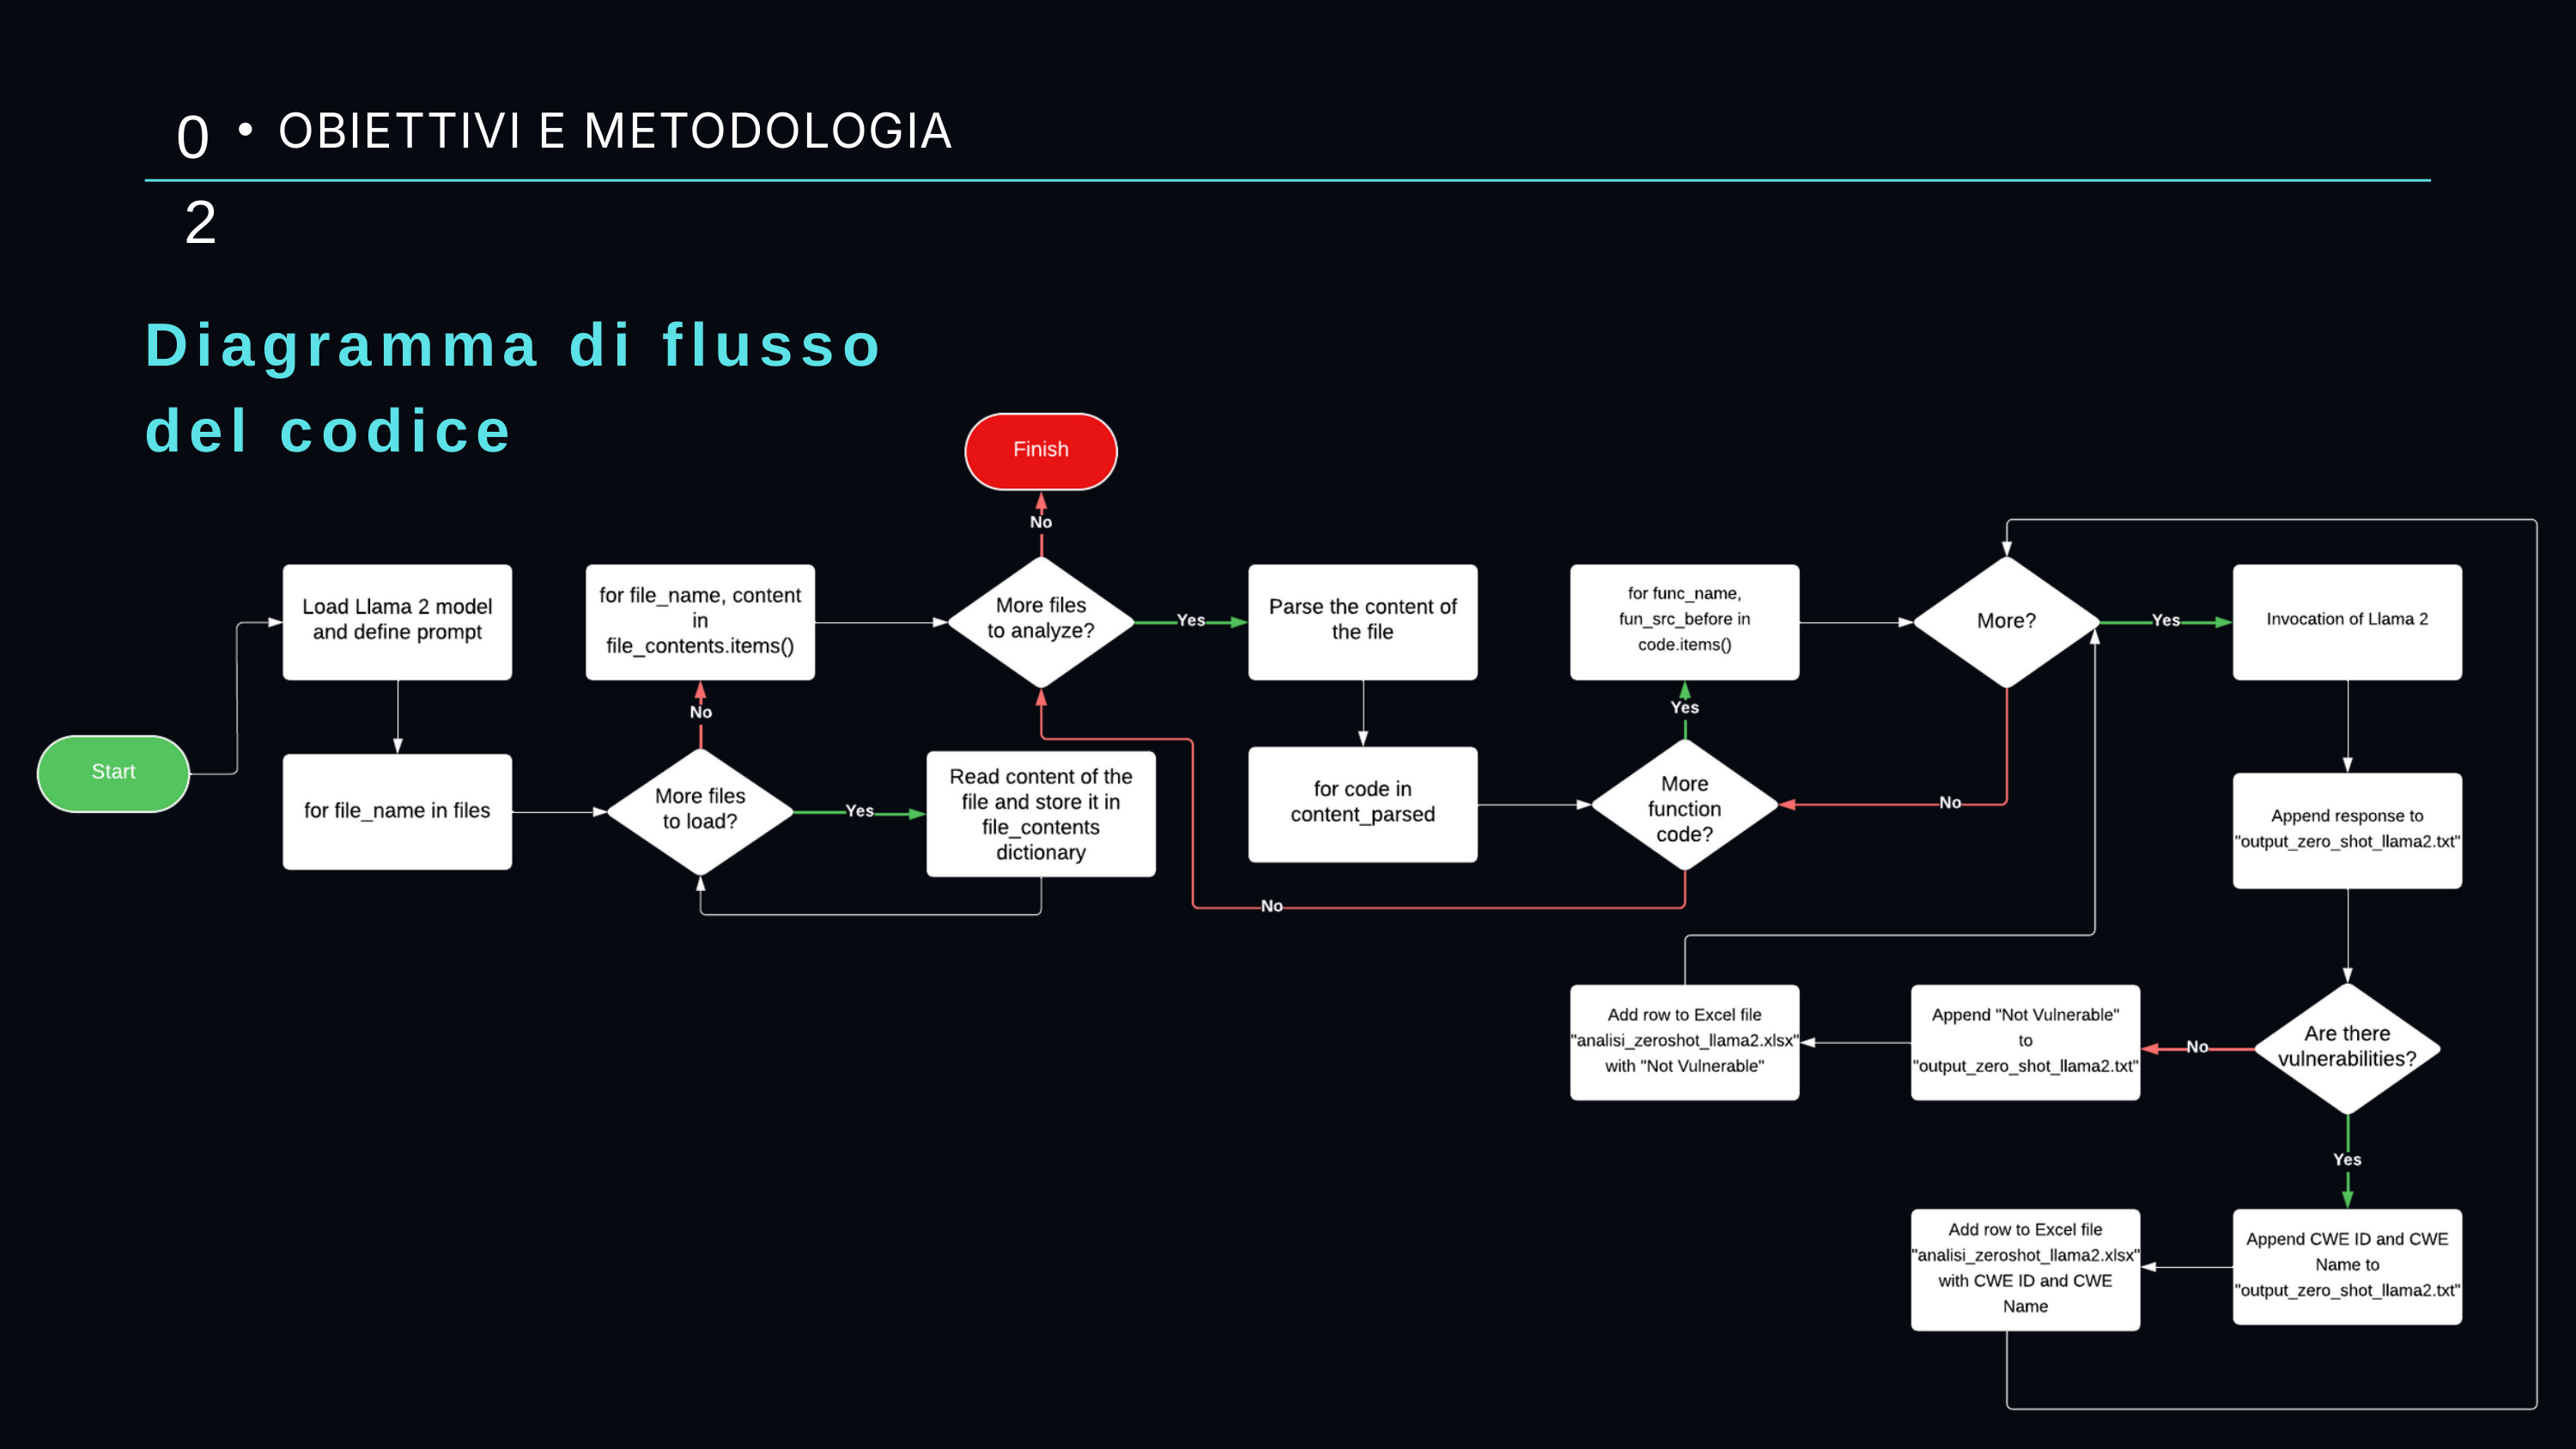

02
OBIETTIVI E METODOLOGIA

Diagramma di flusso del codice